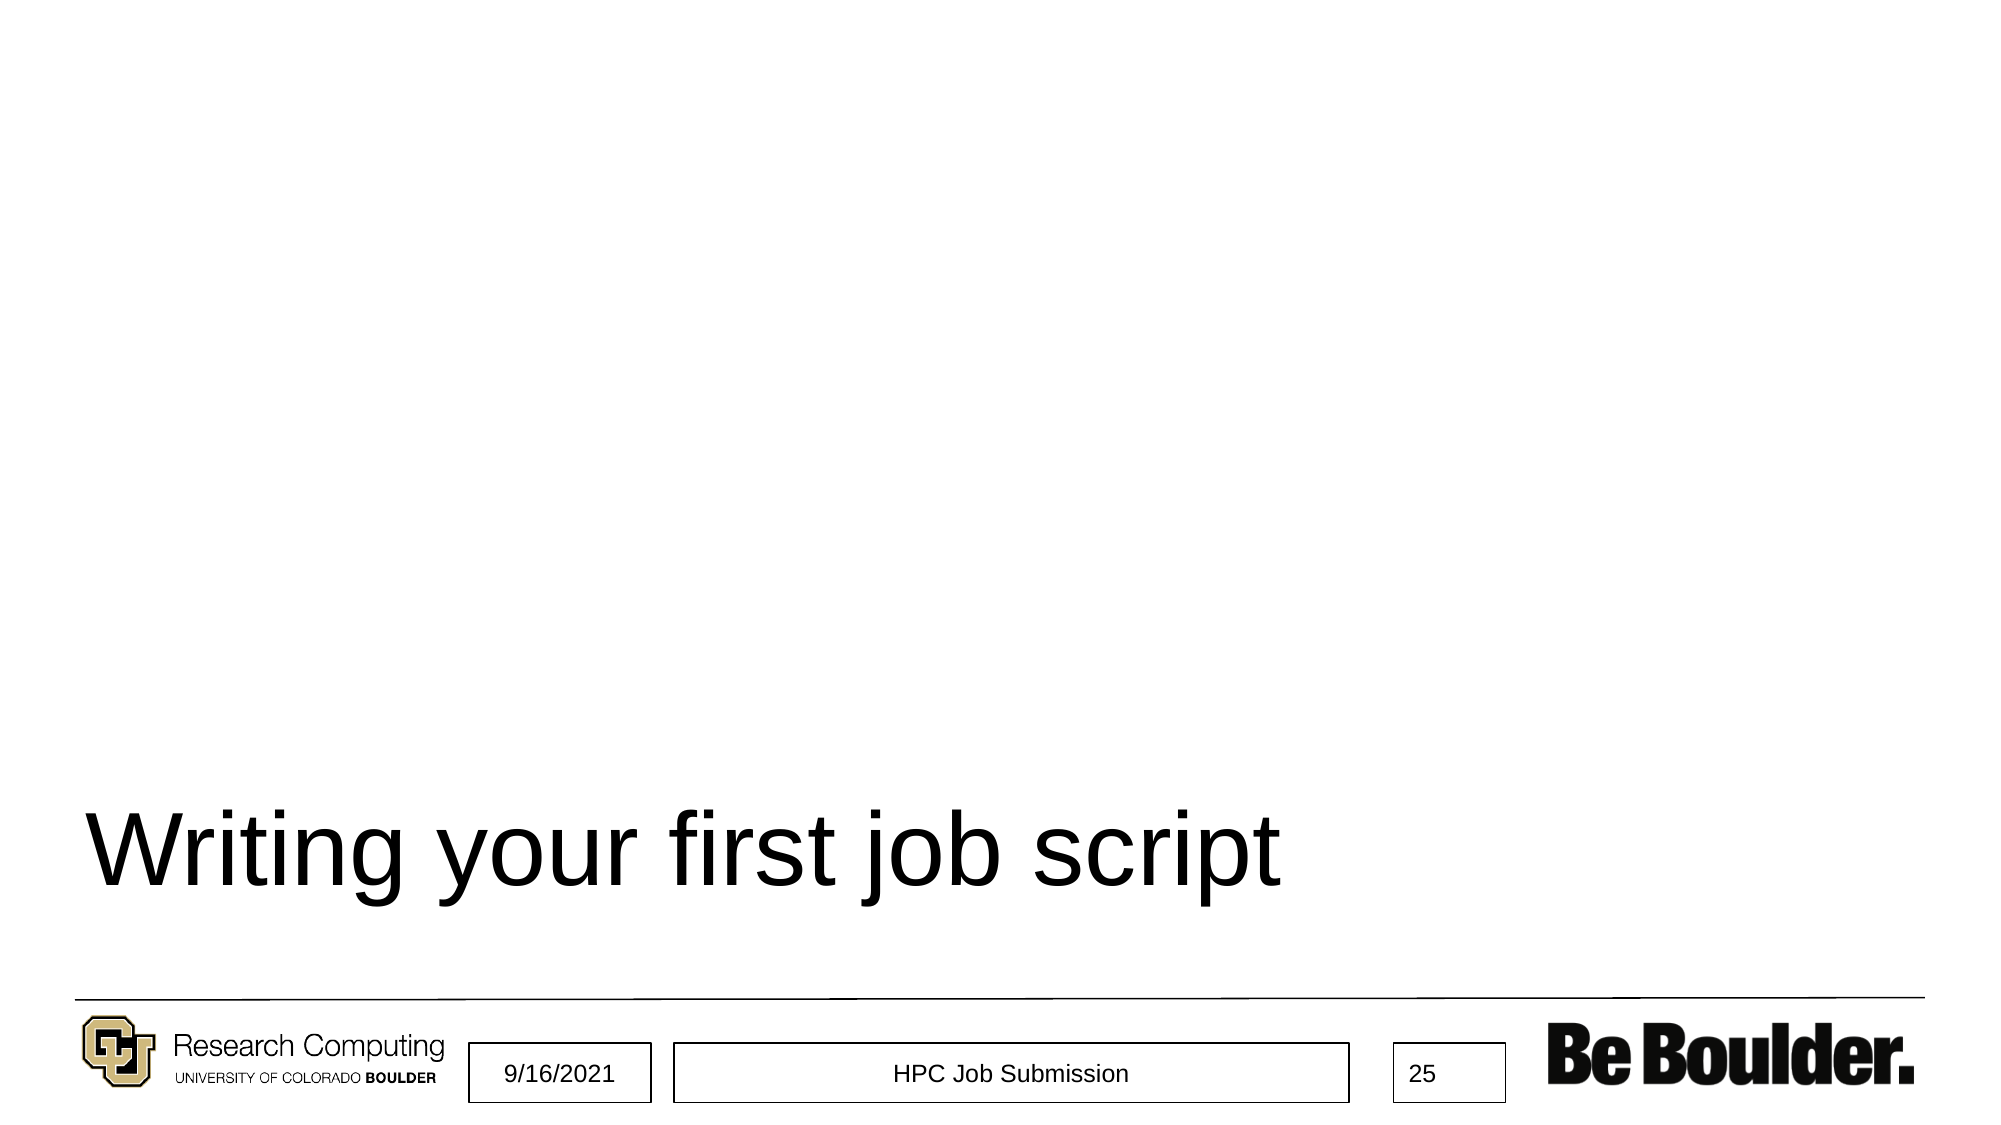

# Writing your first job script
9/16/2021
HPC Job Submission
25